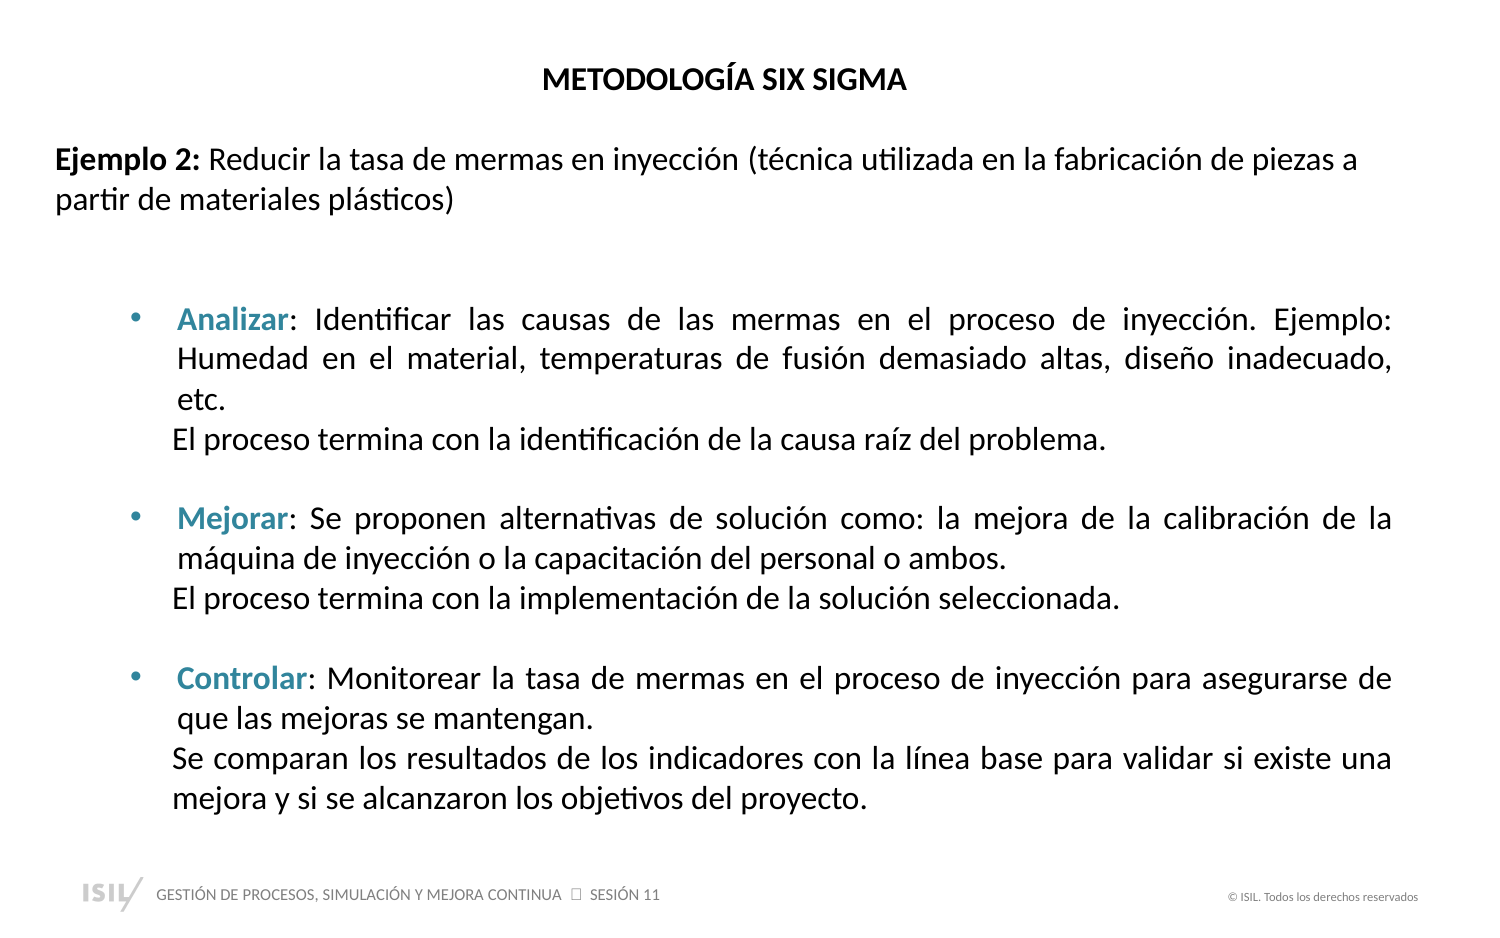

METODOLOGÍA SIX SIGMA

Ejemplo 2: Reducir la tasa de mermas en inyección (técnica utilizada en la fabricación de piezas a partir de materiales plásticos)

Analizar: Identificar las causas de las mermas en el proceso de inyección. Ejemplo: Humedad en el material, temperaturas de fusión demasiado altas, diseño inadecuado, etc.
El proceso termina con la identificación de la causa raíz del problema.

Mejorar: Se proponen alternativas de solución como: la mejora de la calibración de la máquina de inyección o la capacitación del personal o ambos.
El proceso termina con la implementación de la solución seleccionada.

Controlar: Monitorear la tasa de mermas en el proceso de inyección para asegurarse de que las mejoras se mantengan.
Se comparan los resultados de los indicadores con la línea base para validar si existe una mejora y si se alcanzaron los objetivos del proyecto.